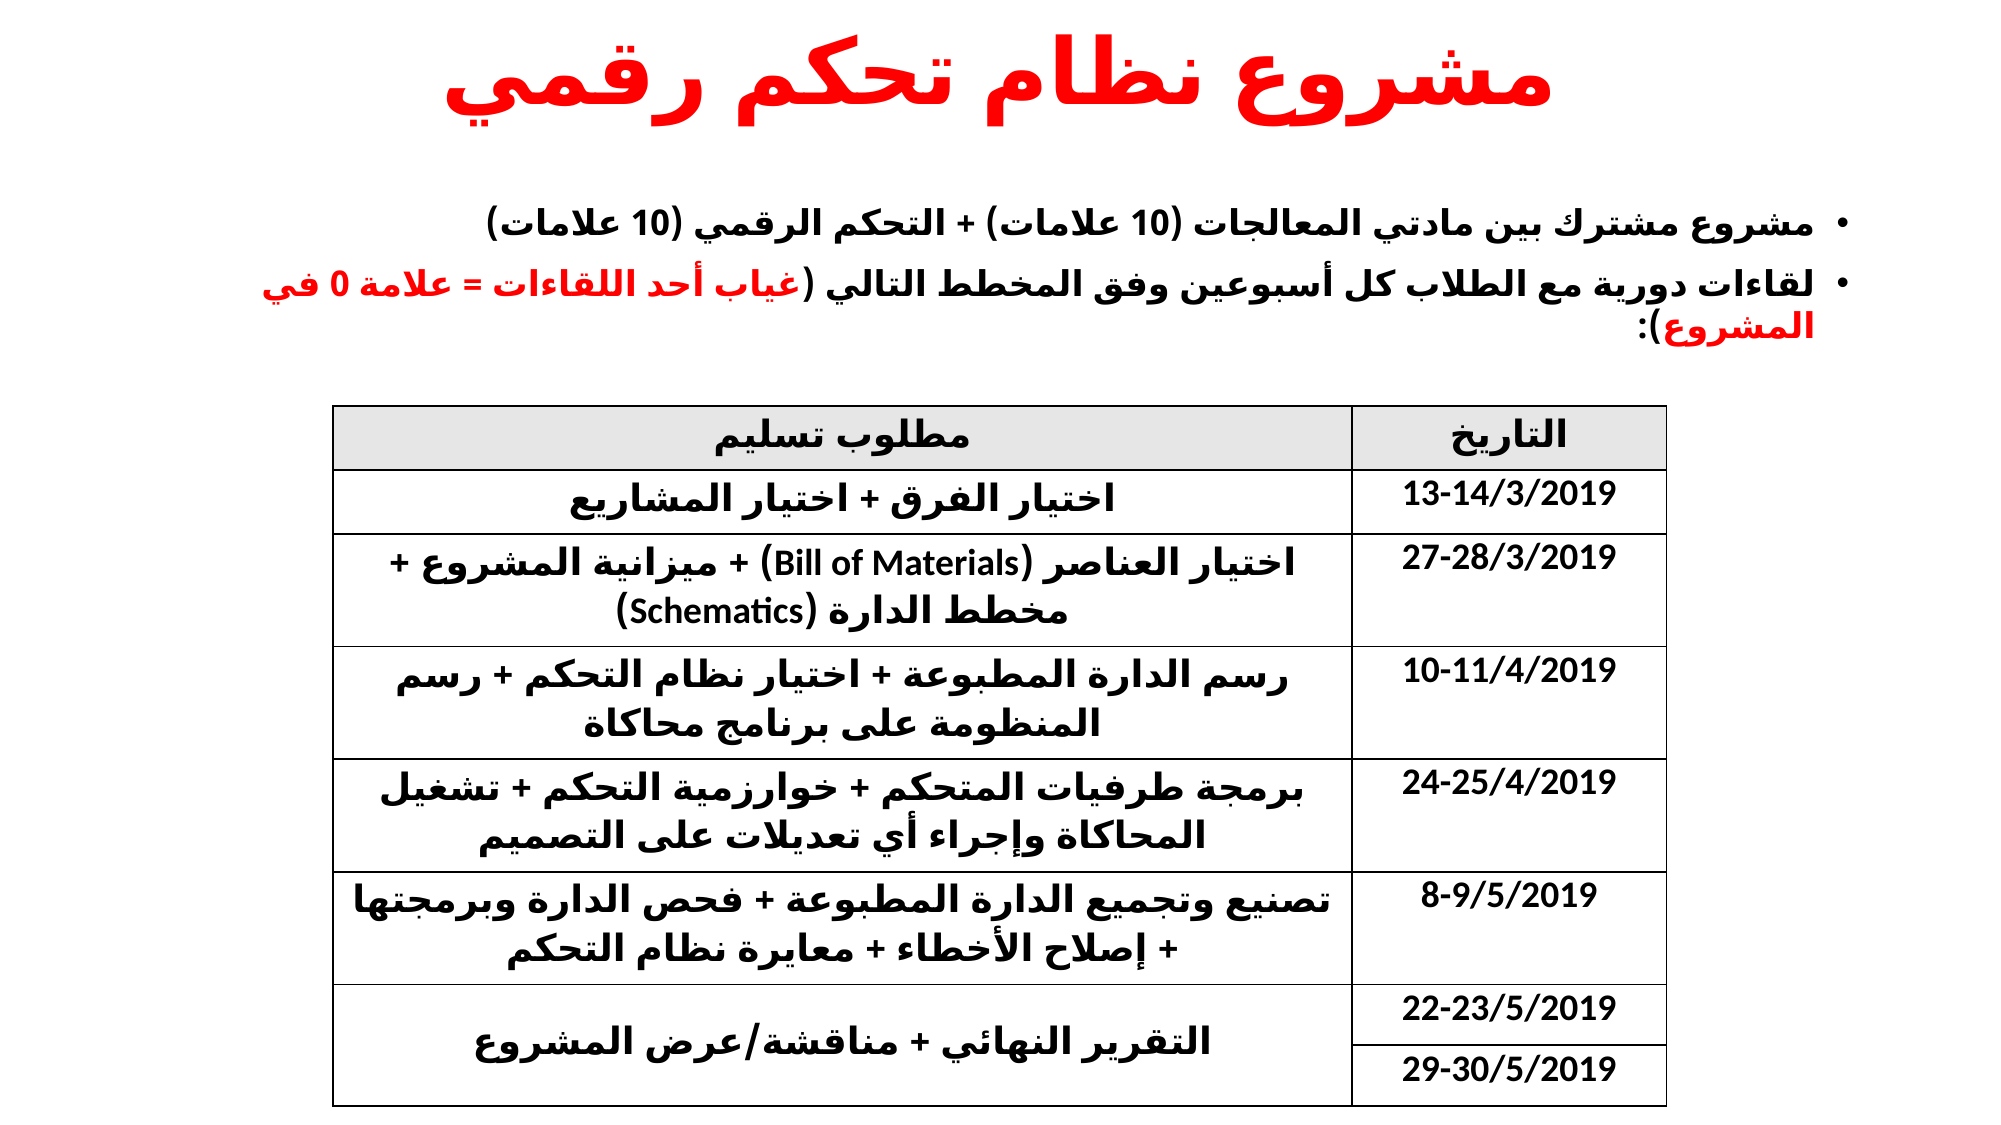

# مشروع نظام تحكم رقمي
مشروع مشترك بين مادتي المعالجات (10 علامات) + التحكم الرقمي (10 علامات)
لقاءات دورية مع الطلاب كل أسبوعين وفق المخطط التالي (غياب أحد اللقاءات = علامة 0 في المشروع):
| مطلوب تسليم | التاريخ |
| --- | --- |
| اختيار الفرق + اختيار المشاريع | 13-14/3/2019 |
| اختيار العناصر (Bill of Materials) + ميزانية المشروع + مخطط الدارة (Schematics) | 27-28/3/2019 |
| رسم الدارة المطبوعة + اختيار نظام التحكم + رسم المنظومة على برنامج محاكاة | 10-11/4/2019 |
| برمجة طرفيات المتحكم + خوارزمية التحكم + تشغيل المحاكاة وإجراء أي تعديلات على التصميم | 24-25/4/2019 |
| تصنيع وتجميع الدارة المطبوعة + فحص الدارة وبرمجتها + إصلاح الأخطاء + معايرة نظام التحكم | 8-9/5/2019 |
| التقرير النهائي + مناقشة/عرض المشروع | 22-23/5/2019 |
|  | 29-30/5/2019 |